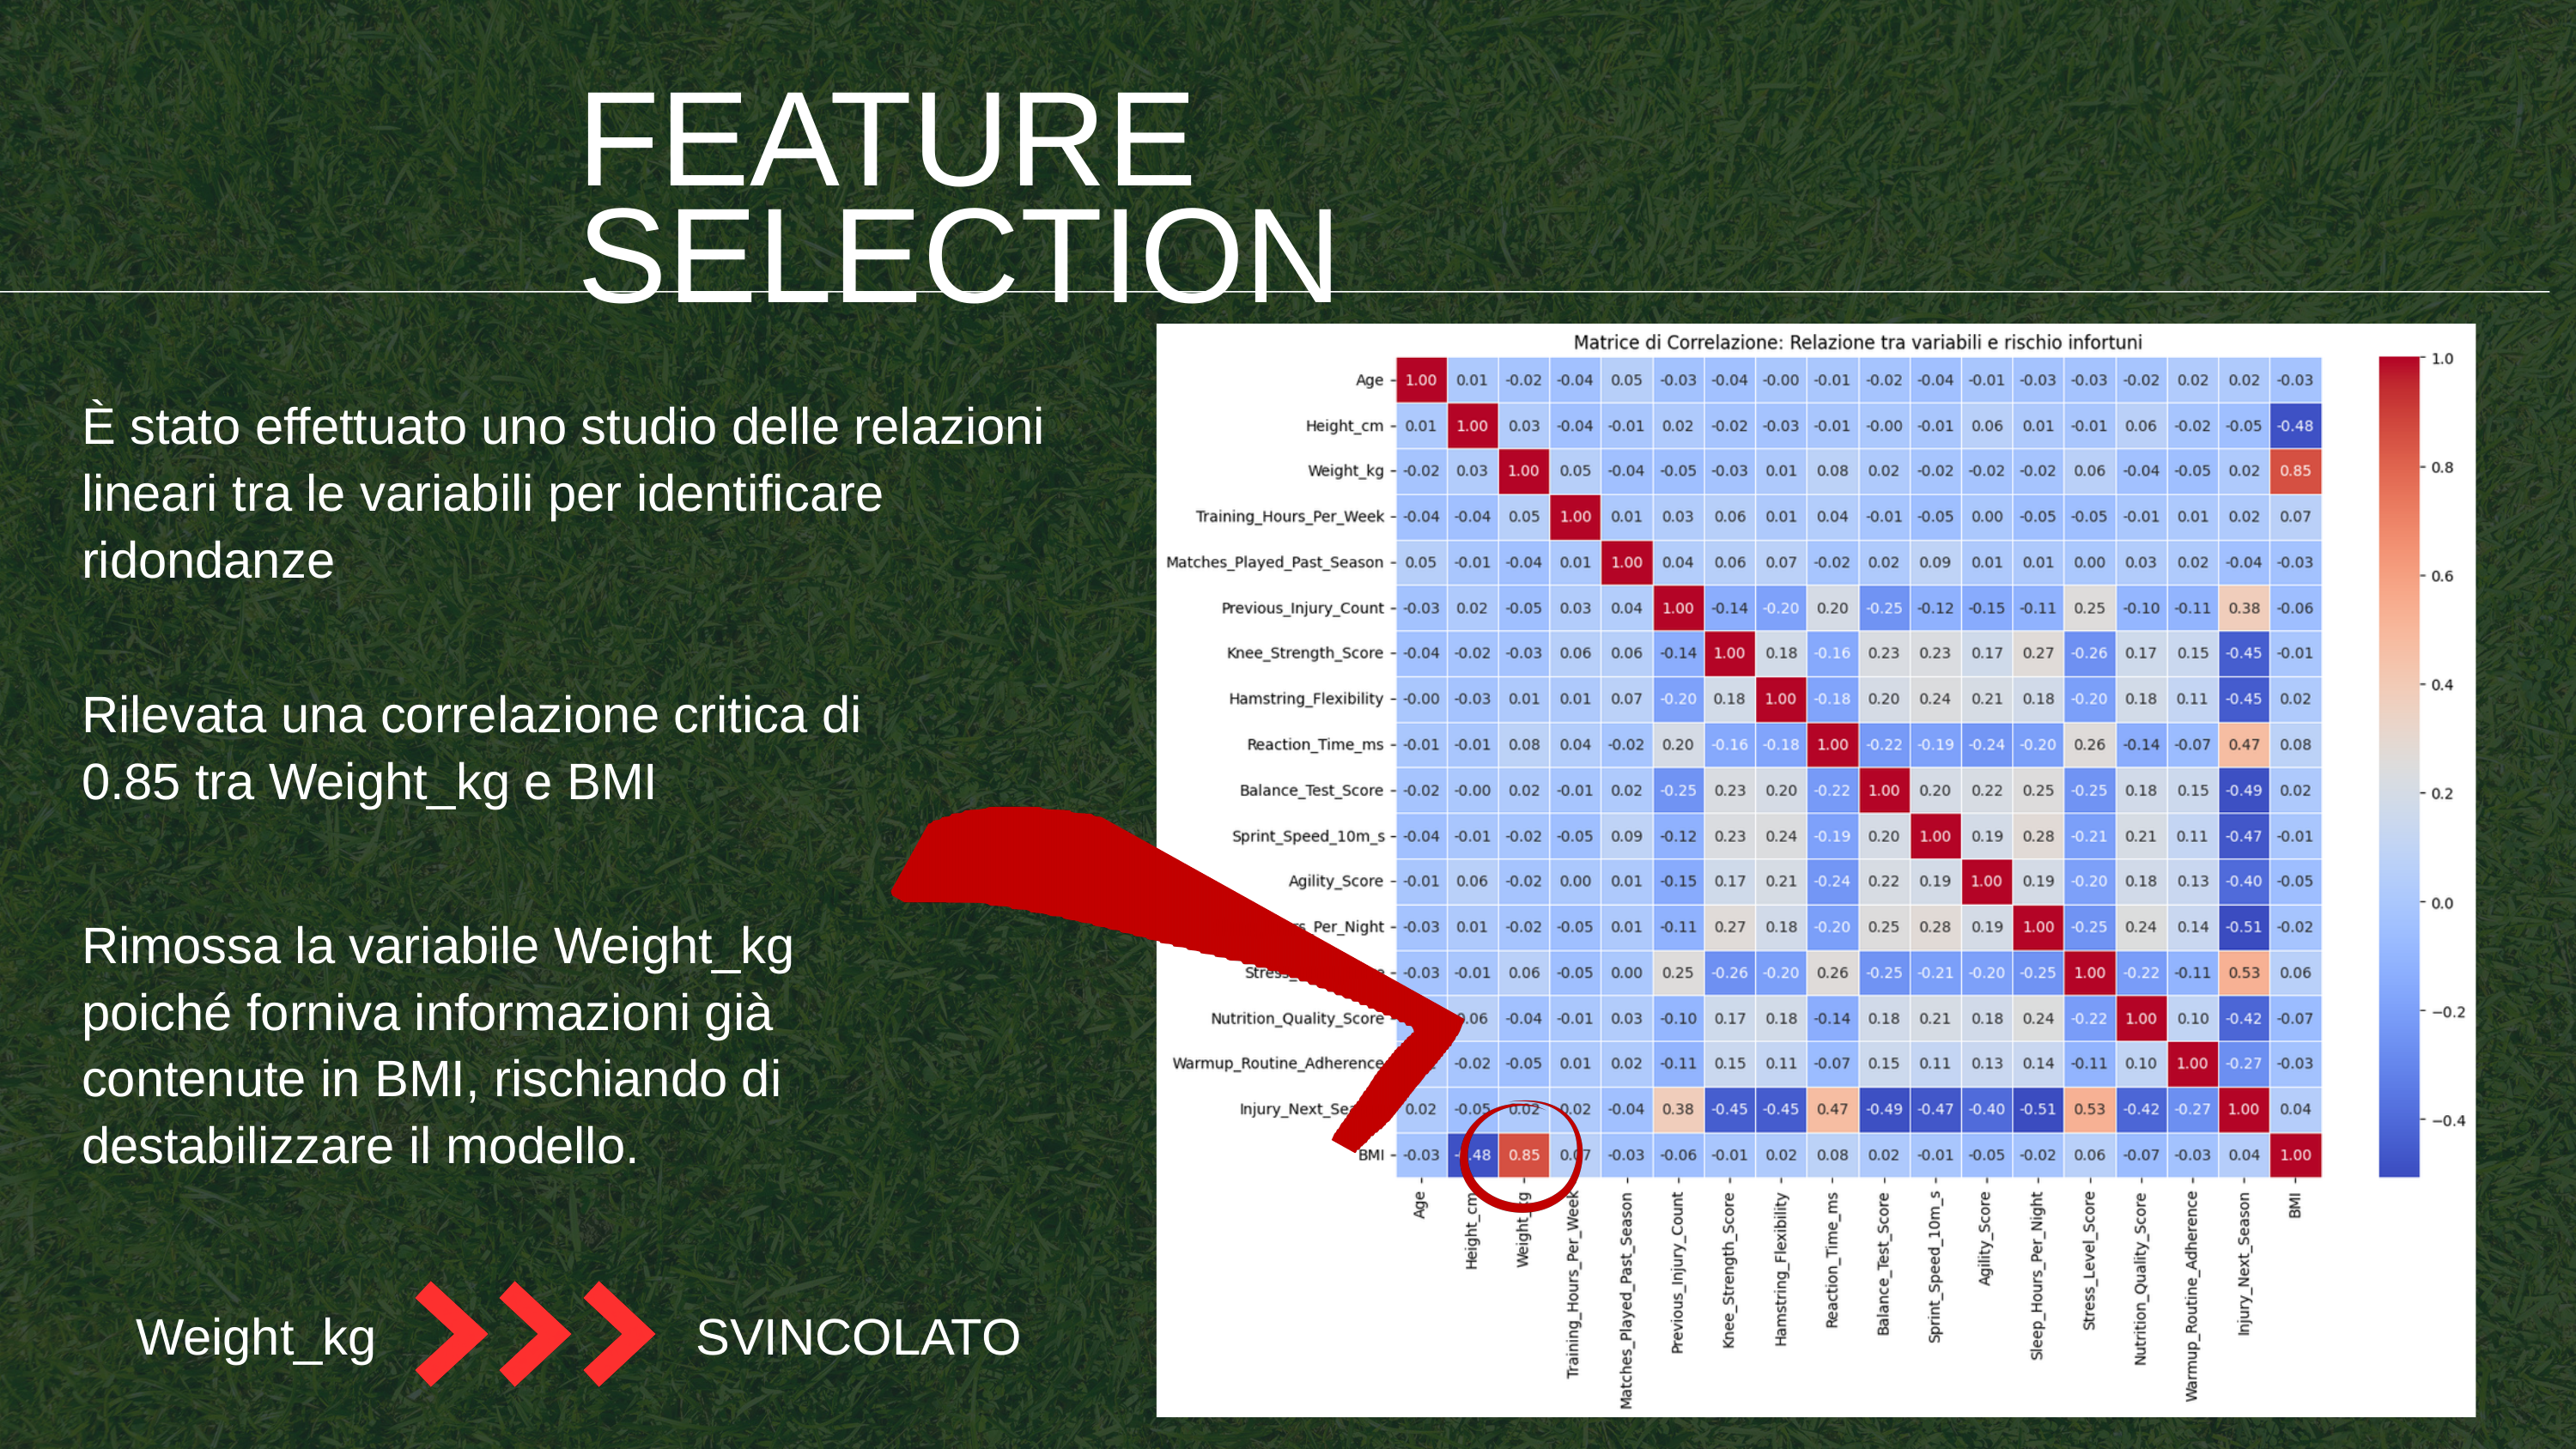

FEATURE SELECTION

È stato effettuato uno studio delle relazioni lineari tra le variabili per identificare ridondanze
Rilevata una correlazione critica di 0.85 tra Weight_kg e BMI

Rimossa la variabile Weight_kg poiché forniva informazioni già contenute in BMI, rischiando di destabilizzare il modello.

Weight_kg
SVINCOLATO